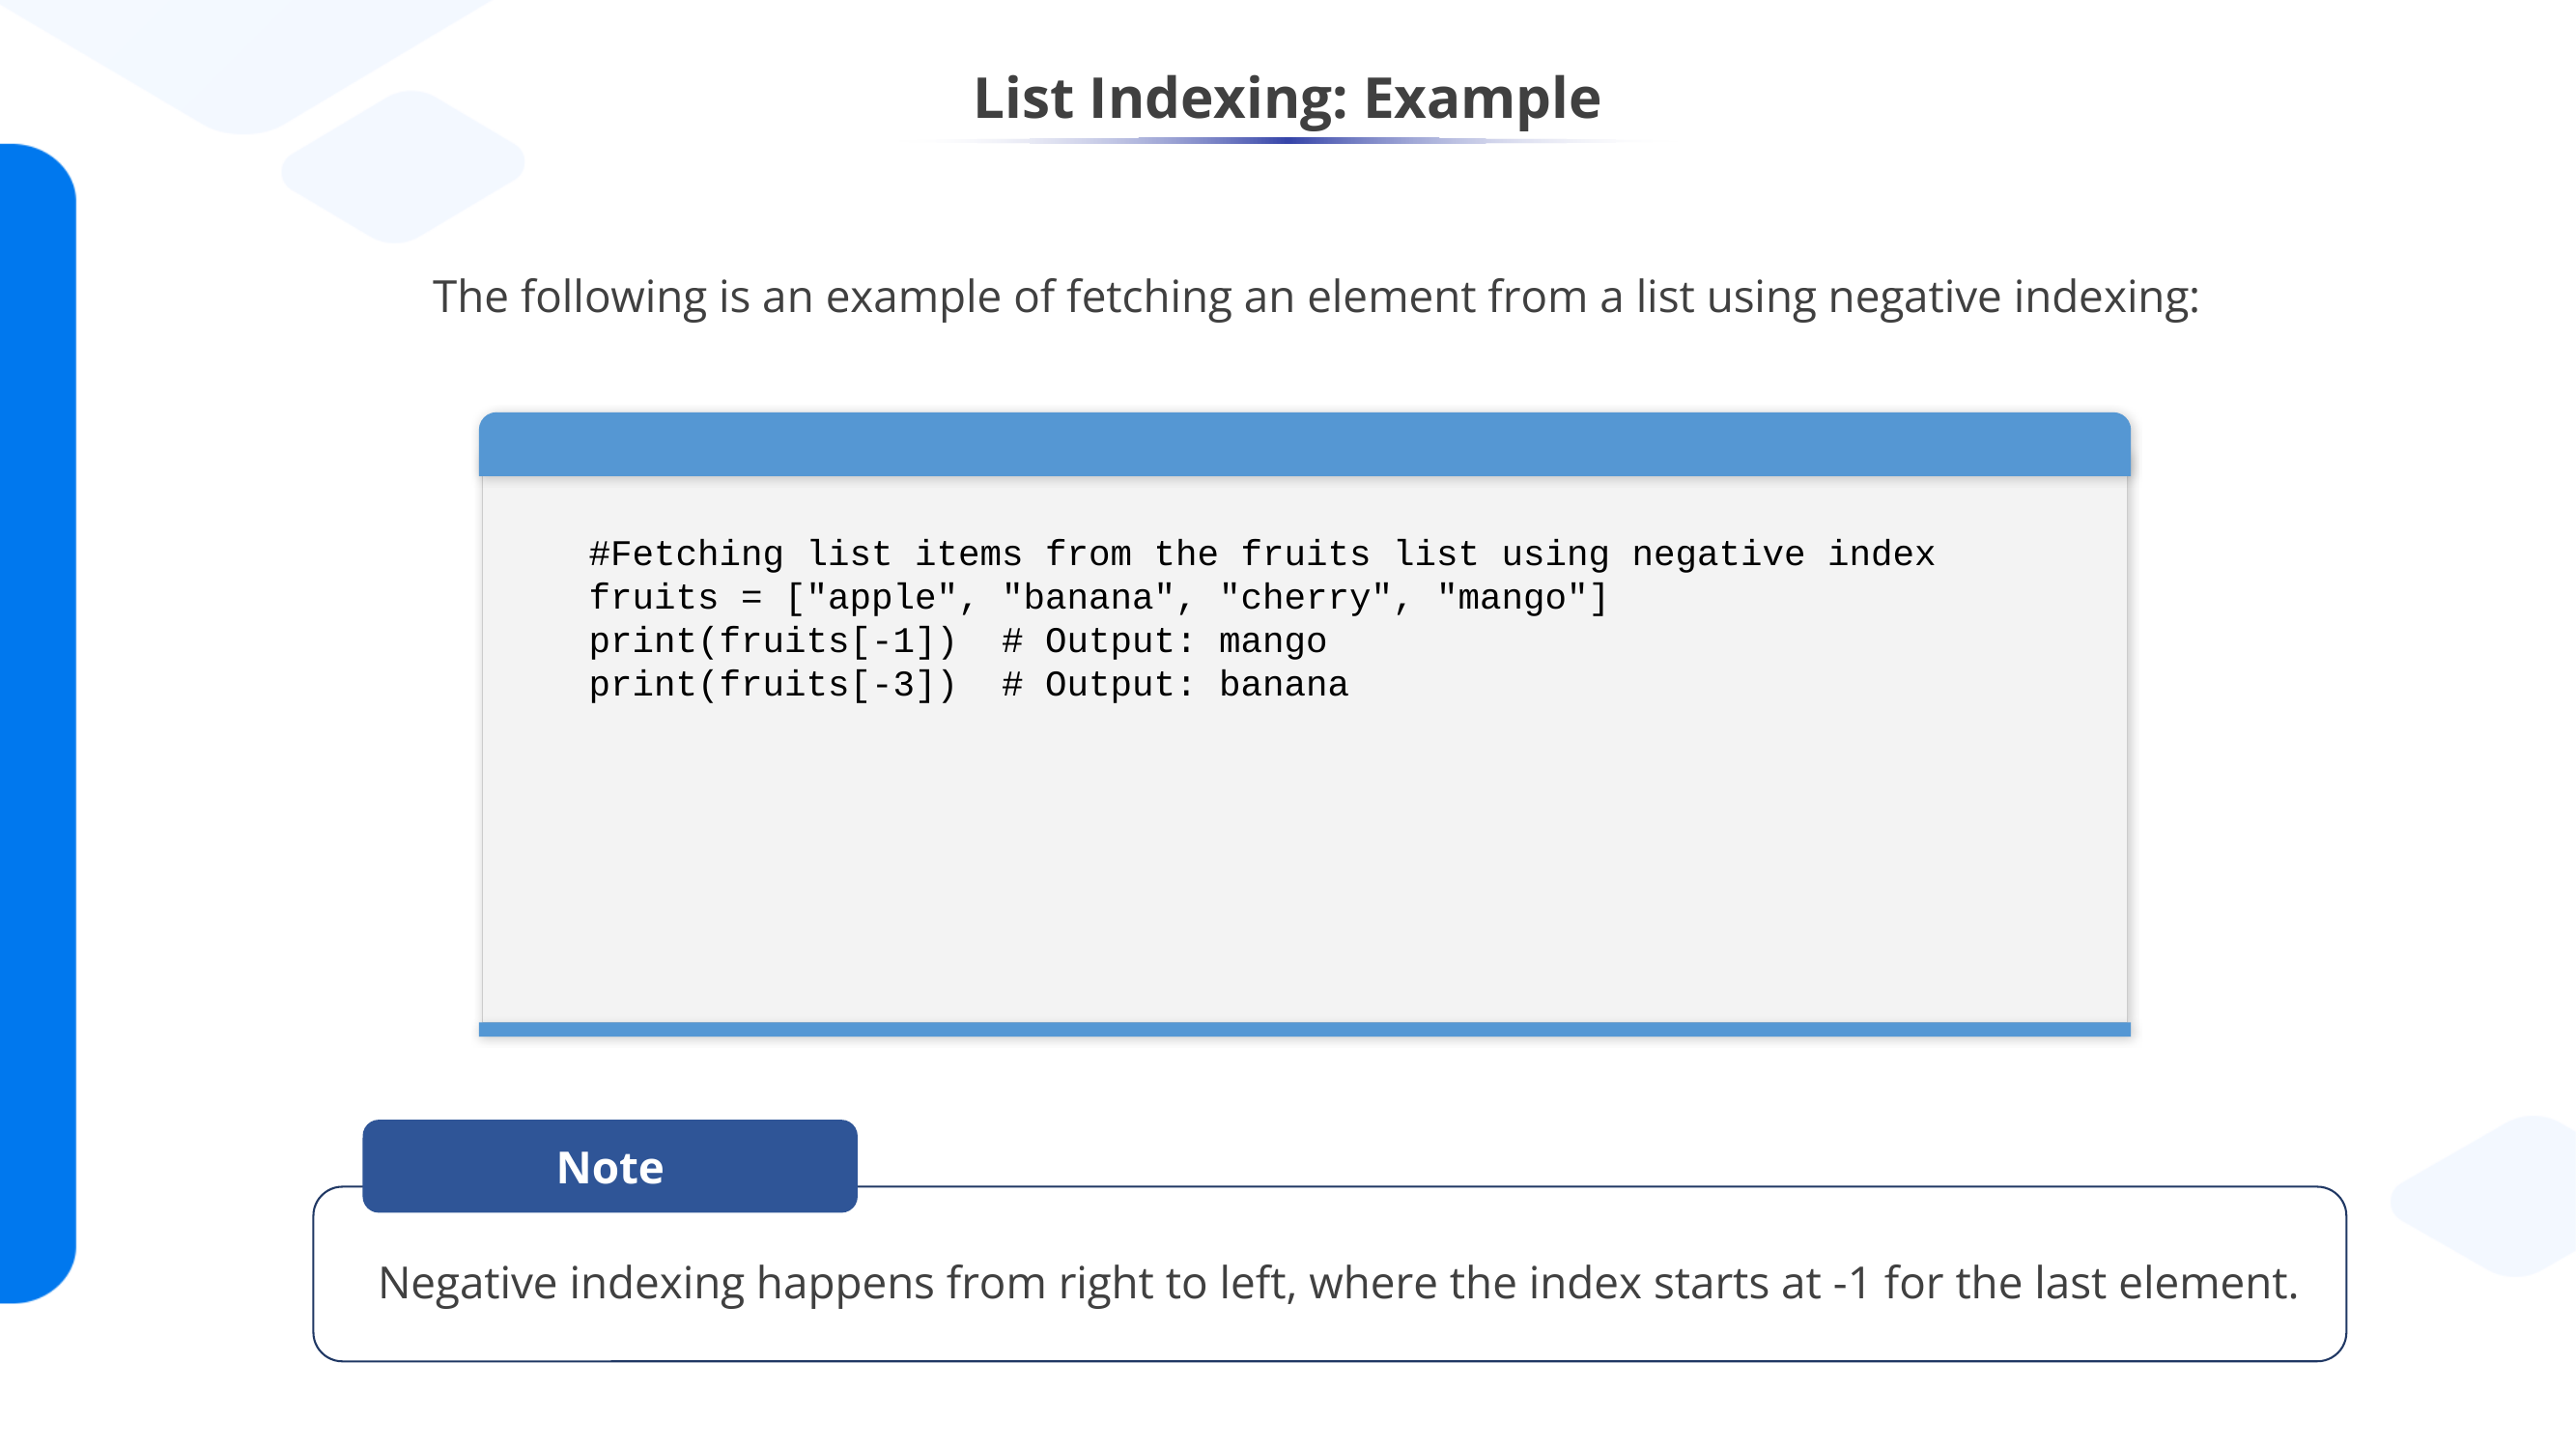

# List Indexing: Example

The following is an example of fetching an element from a list using negative indexing:

#Fetching list items from the fruits list using negative index
fruits = ["apple", "banana", "cherry", "mango"]
print(fruits[-1])  # Output: mango
print(fruits[-3])  # Output: banana
Note

Negative indexing happens from right to left, where the index starts at -1 for the last element.